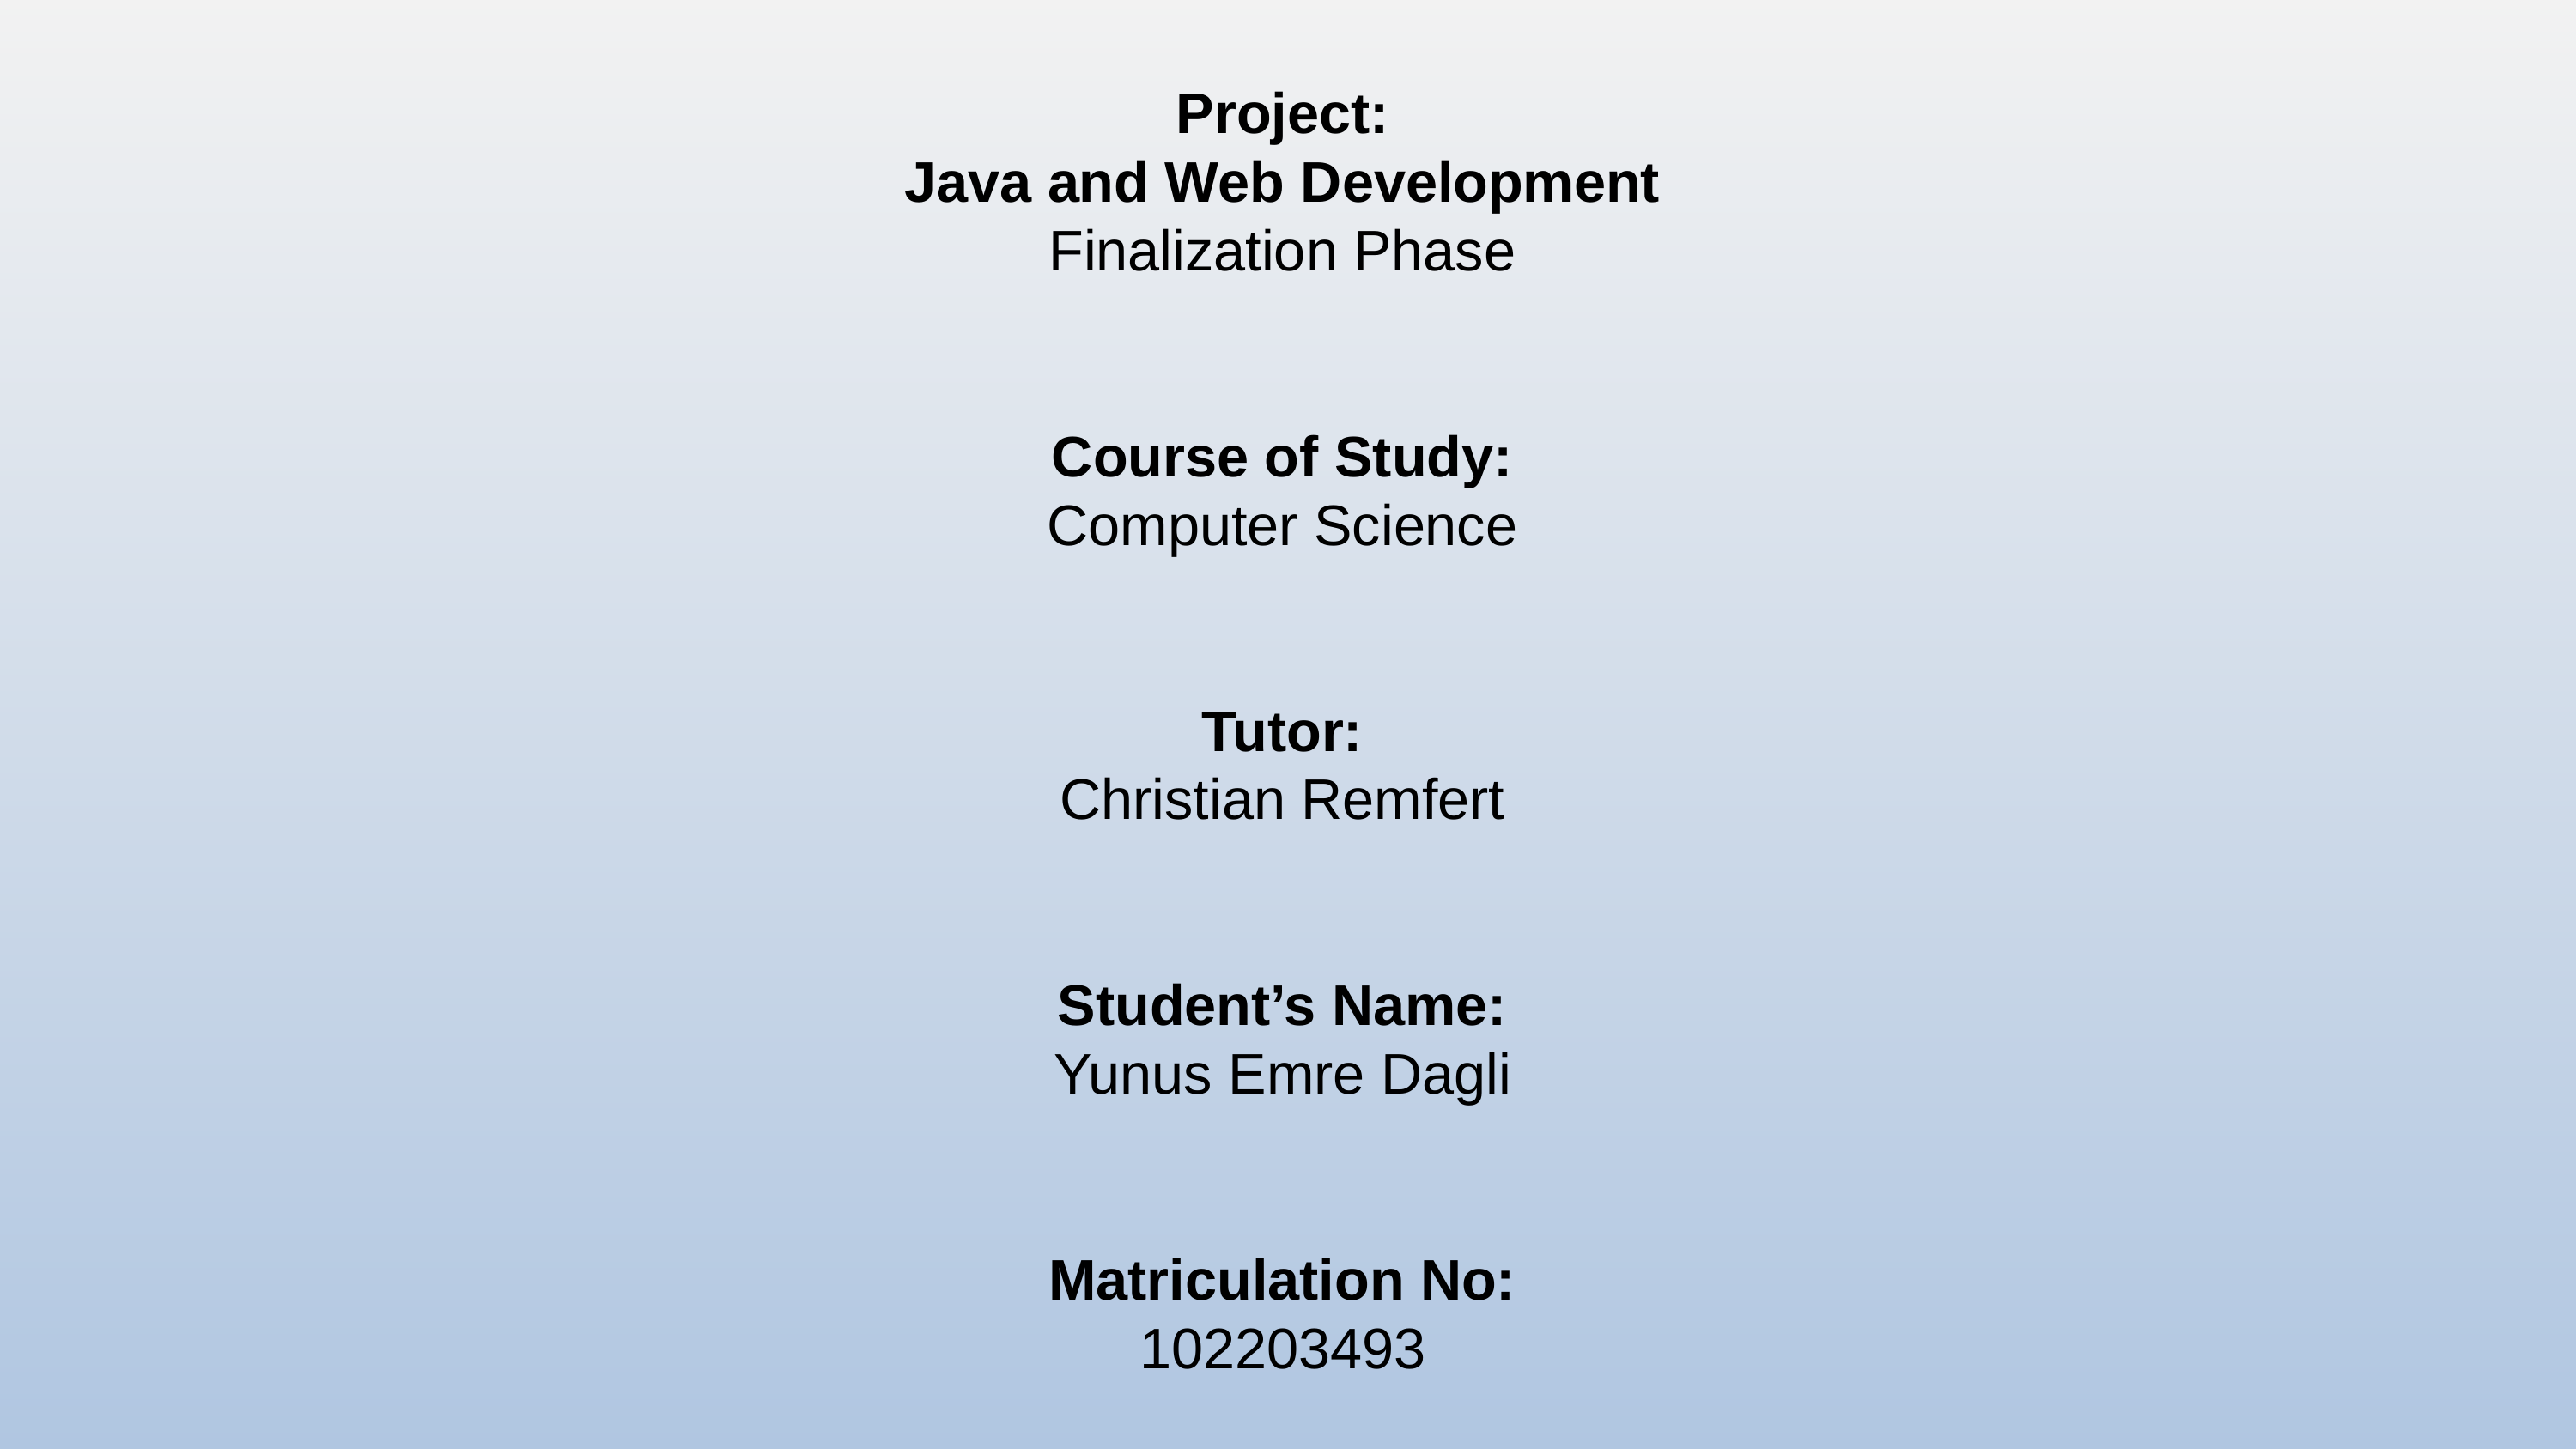

Project:
Java and Web Development
Finalization Phase

Course of Study:
Computer Science

Tutor:
Christian Remfert

Student’s Name:
Yunus Emre Dagli

Matriculation No:
102203493